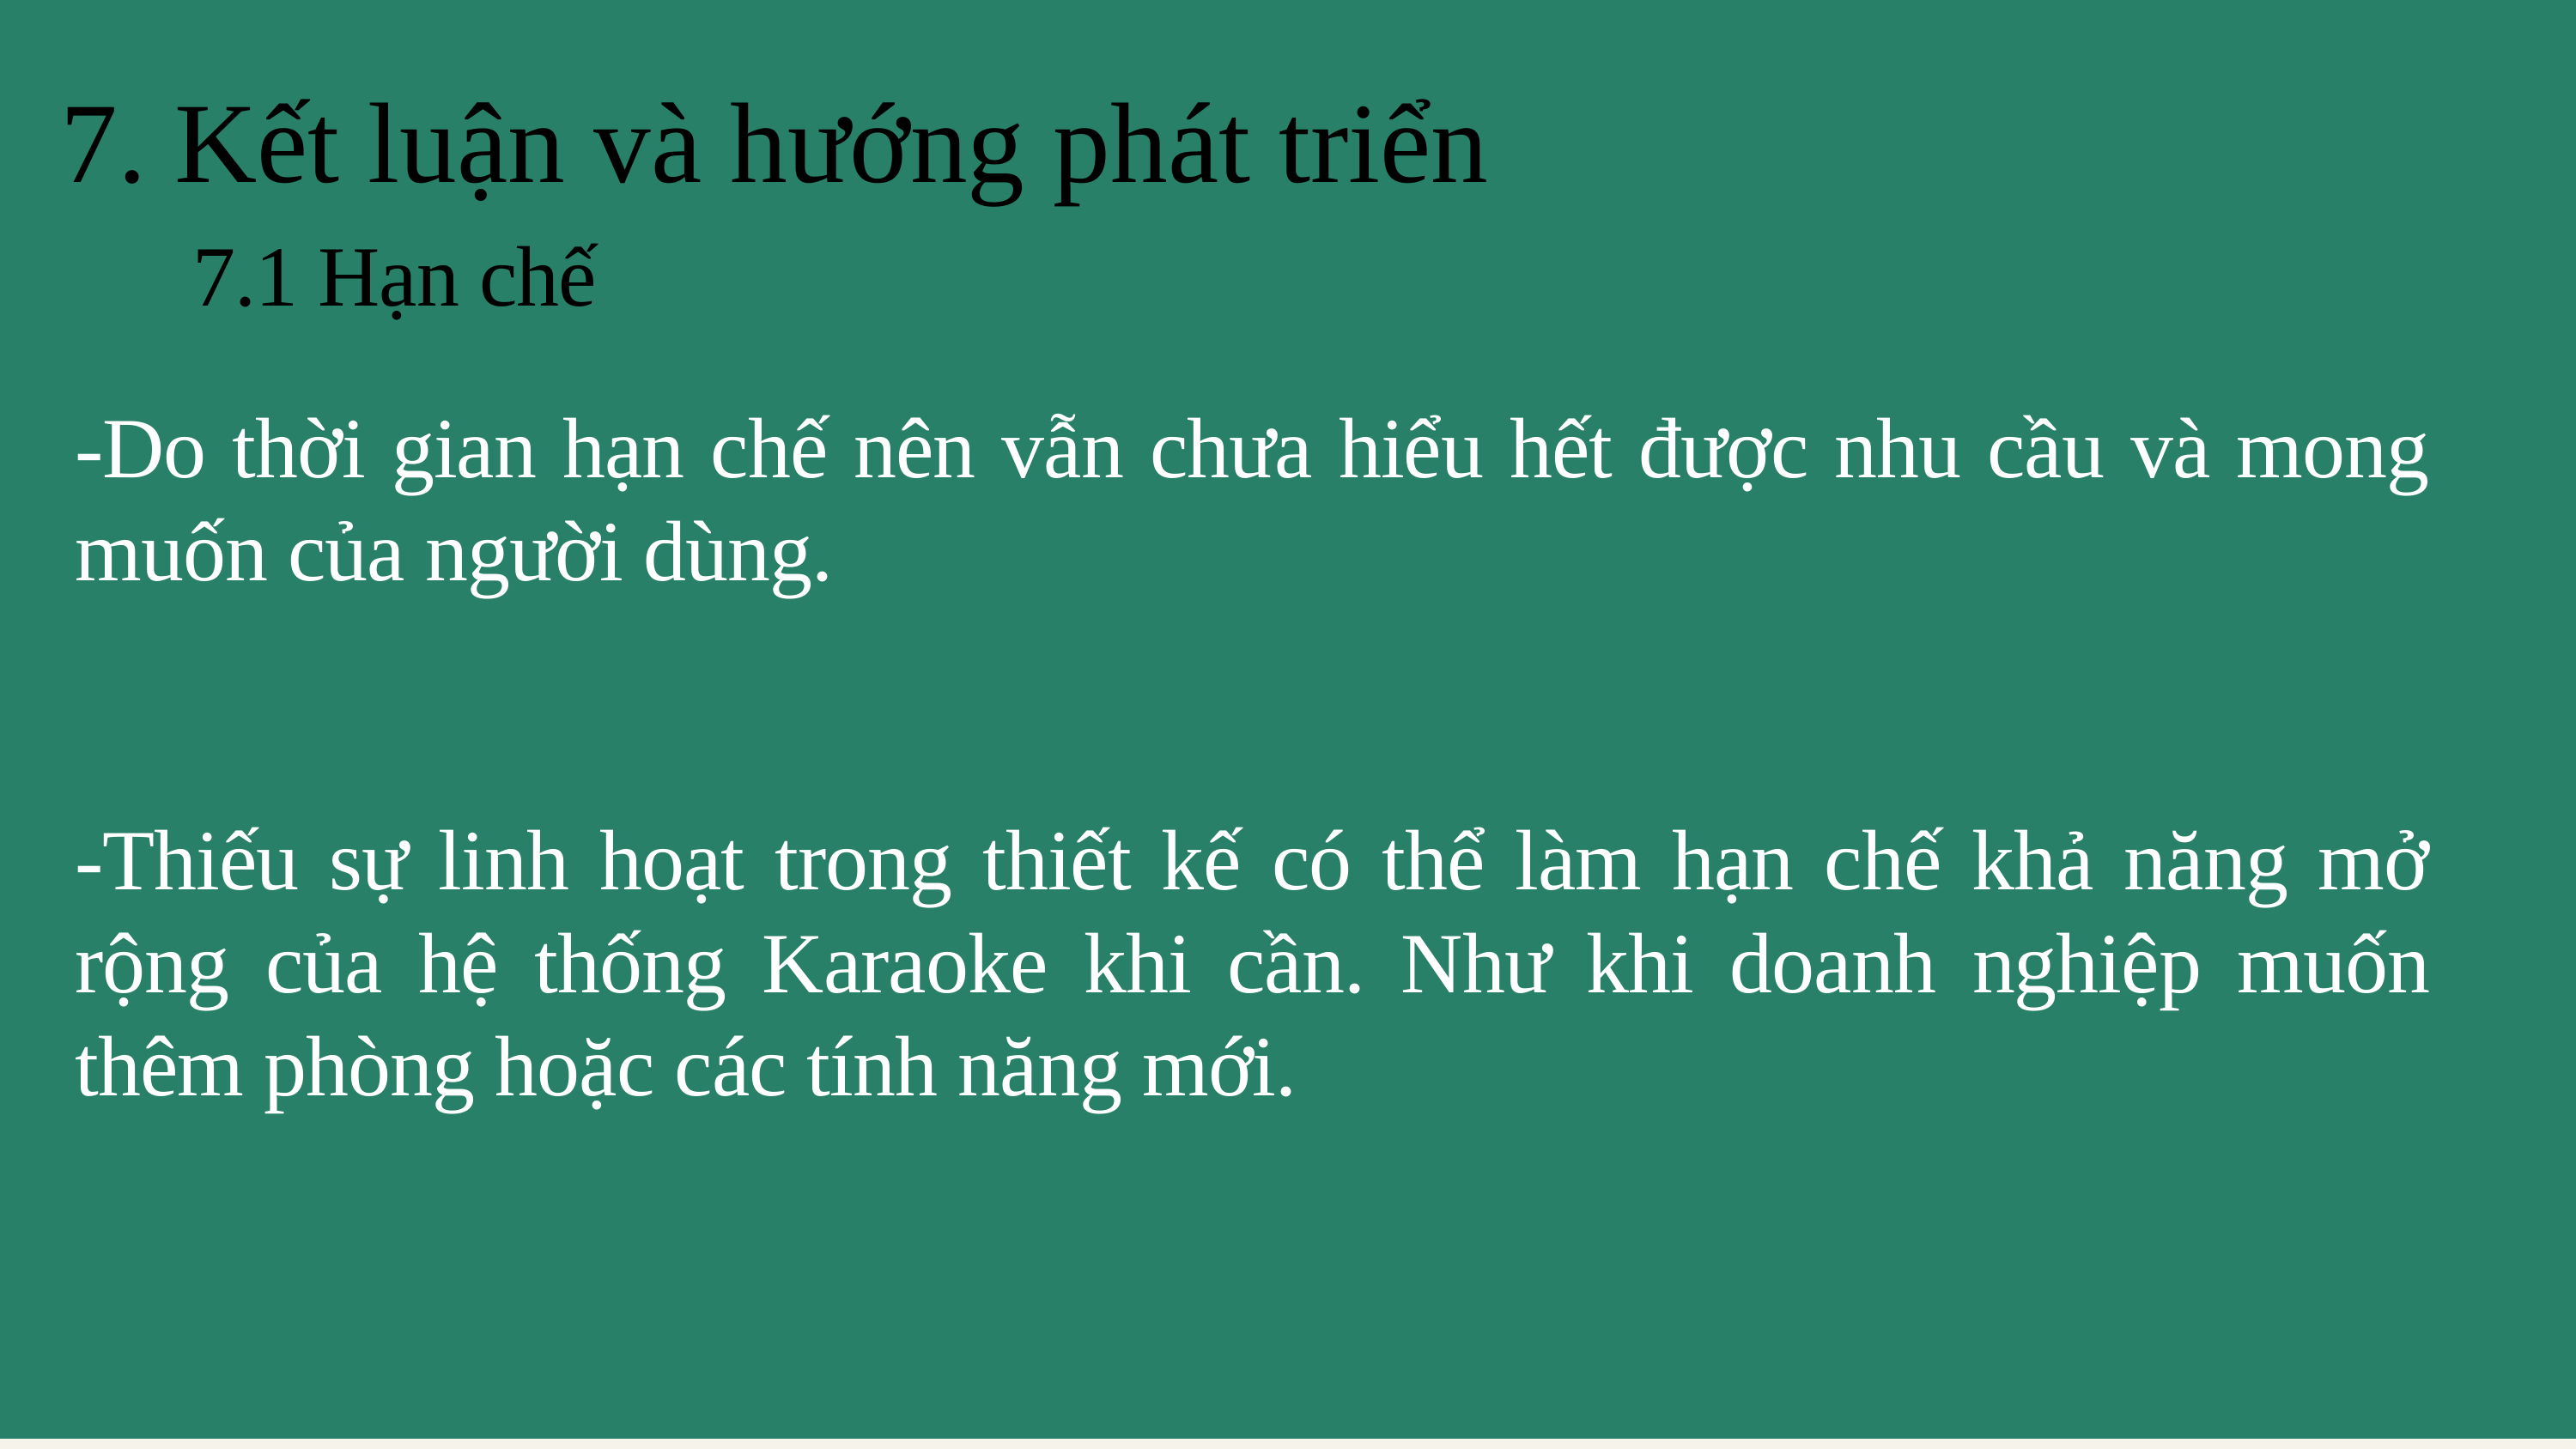

7. Kết luận và hướng phát triển
7.1 Hạn chế
-Do thời gian hạn chế nên vẫn chưa hiểu hết được nhu cầu và mong muốn của người dùng.

-Thiếu sự linh hoạt trong thiết kế có thể làm hạn chế khả năng mở rộng của hệ thống Karaoke khi cần. Như khi doanh nghiệp muốn thêm phòng hoặc các tính năng mới.